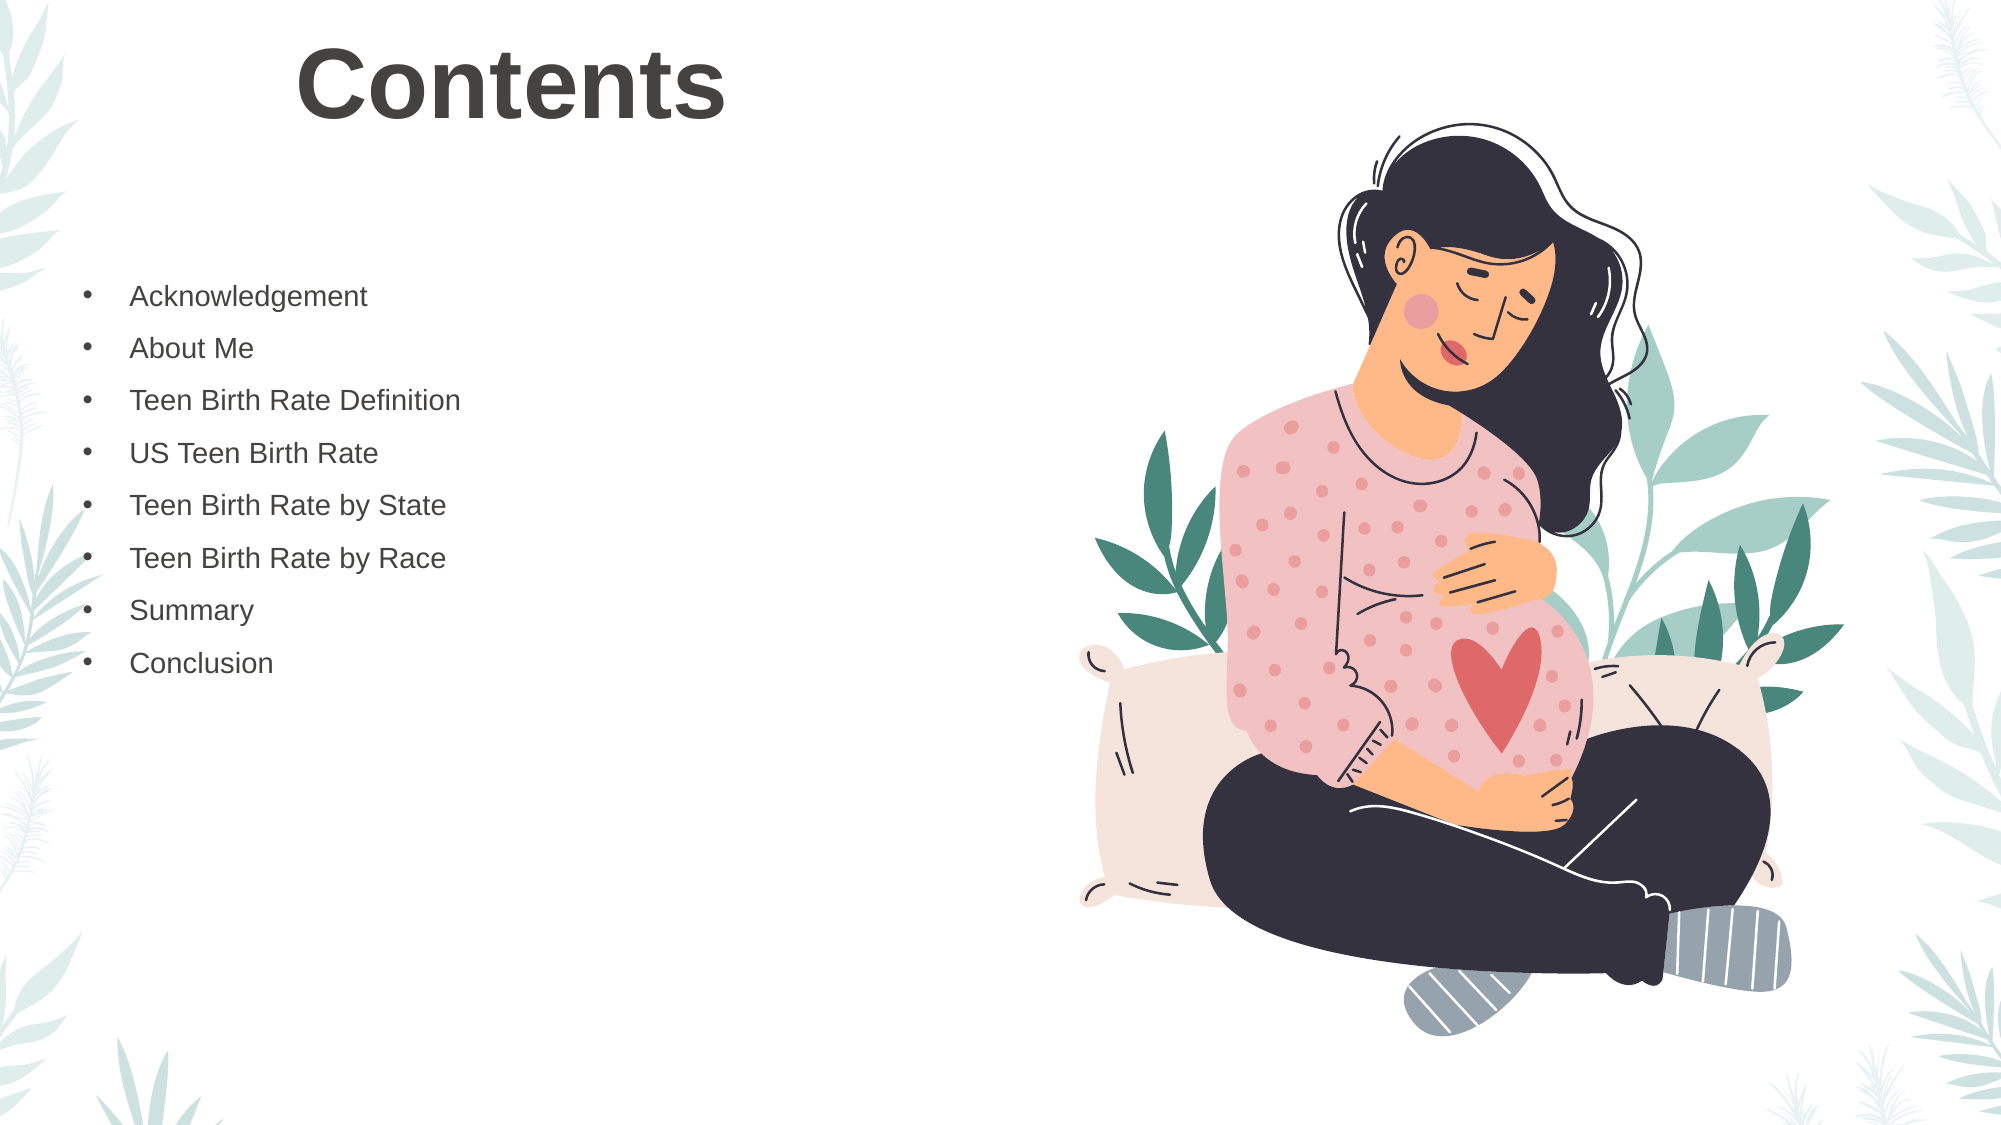

Contents

Acknowledgement
About Me
Teen Birth Rate Definition
US Teen Birth Rate
Teen Birth Rate by State
Teen Birth Rate by Race
Summary
Conclusion